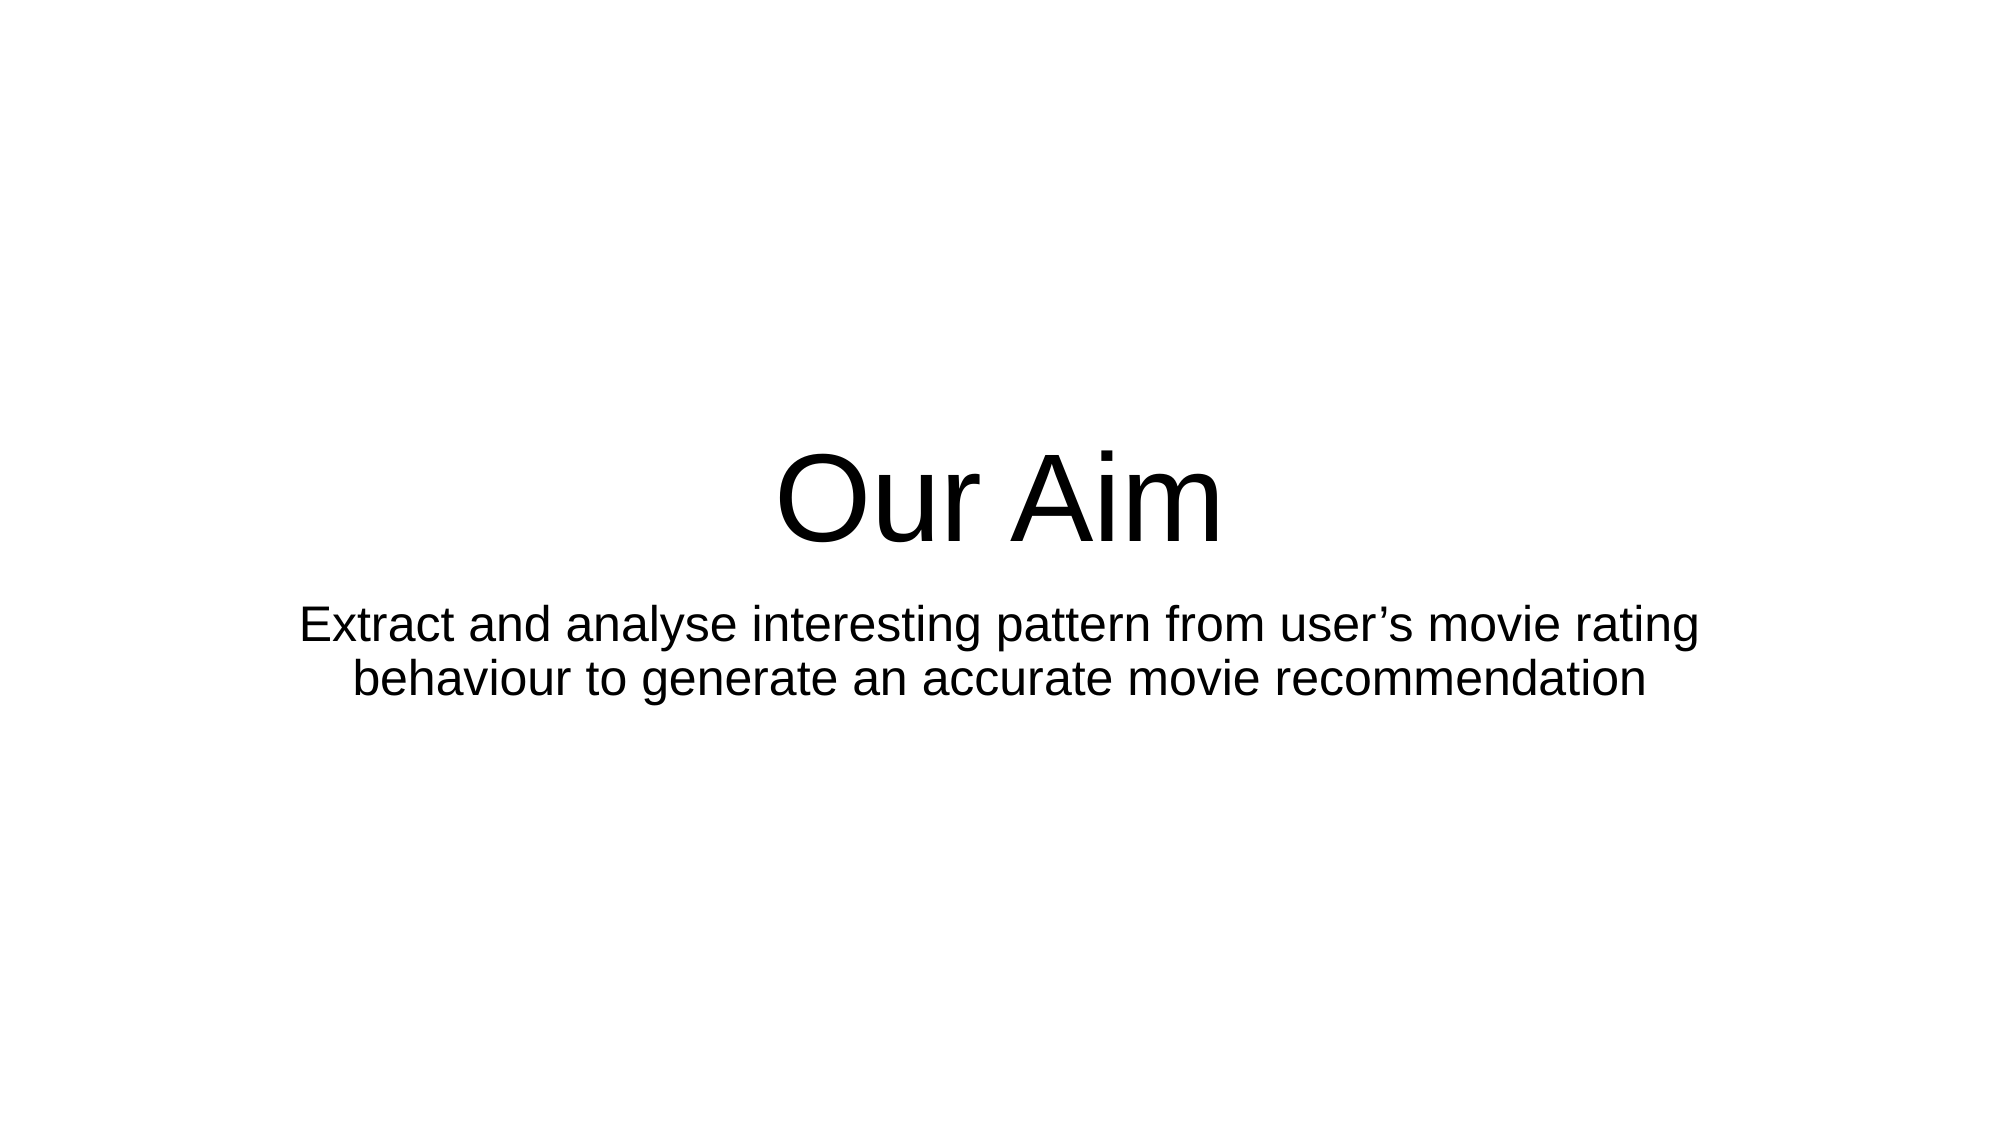

# Our Aim
Extract and analyse interesting pattern from user’s movie rating behaviour to generate an accurate movie recommendation